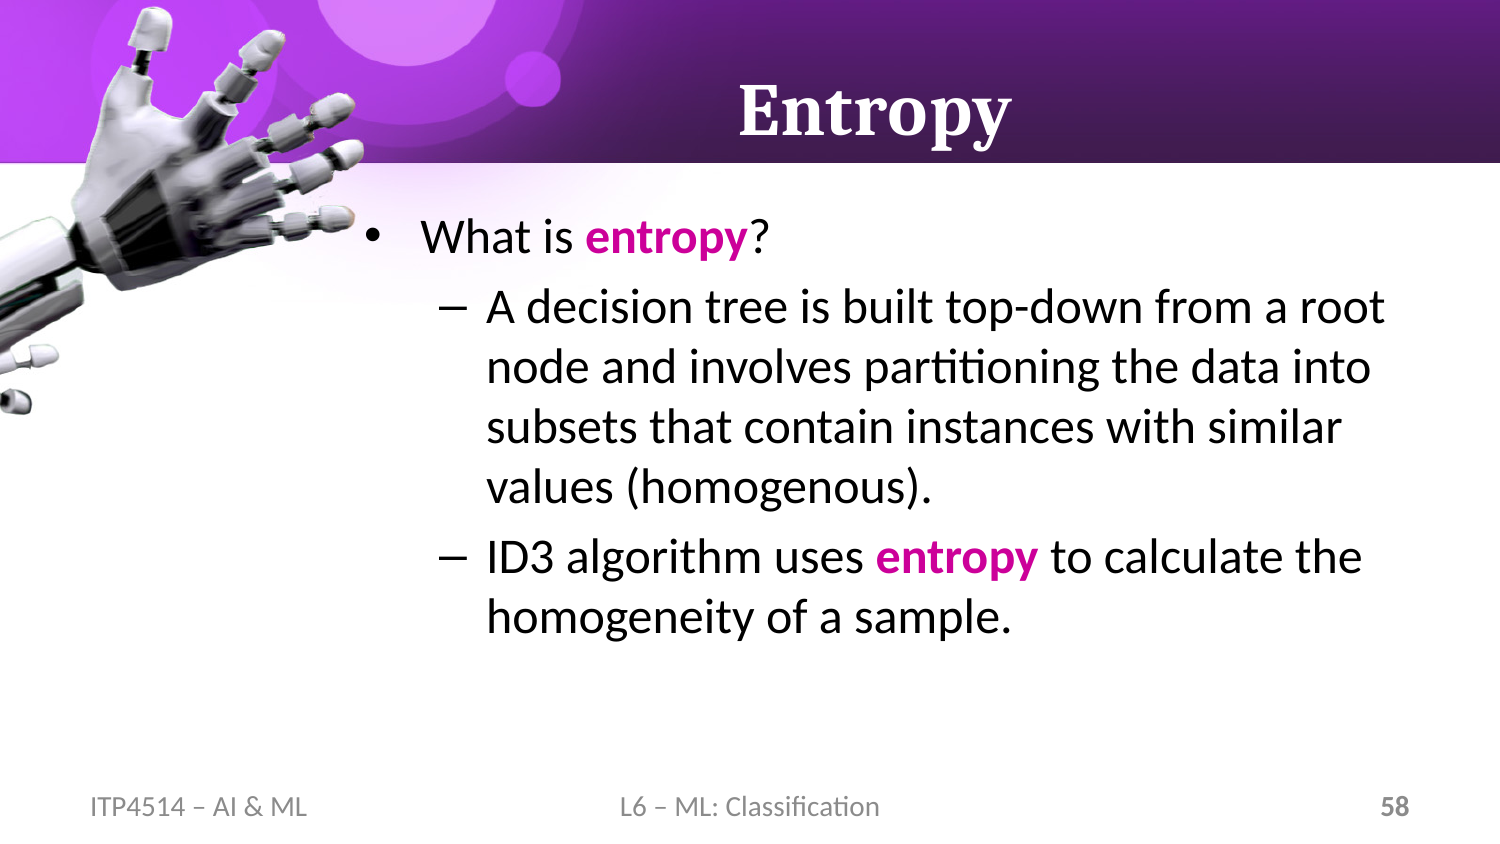

# Entropy
What is entropy?
A decision tree is built top-down from a root node and involves partitioning the data into subsets that contain instances with similar values (homogenous).
ID3 algorithm uses entropy to calculate the homogeneity of a sample.

ITP4514 – AI & ML
L6 – ML: Classification
58